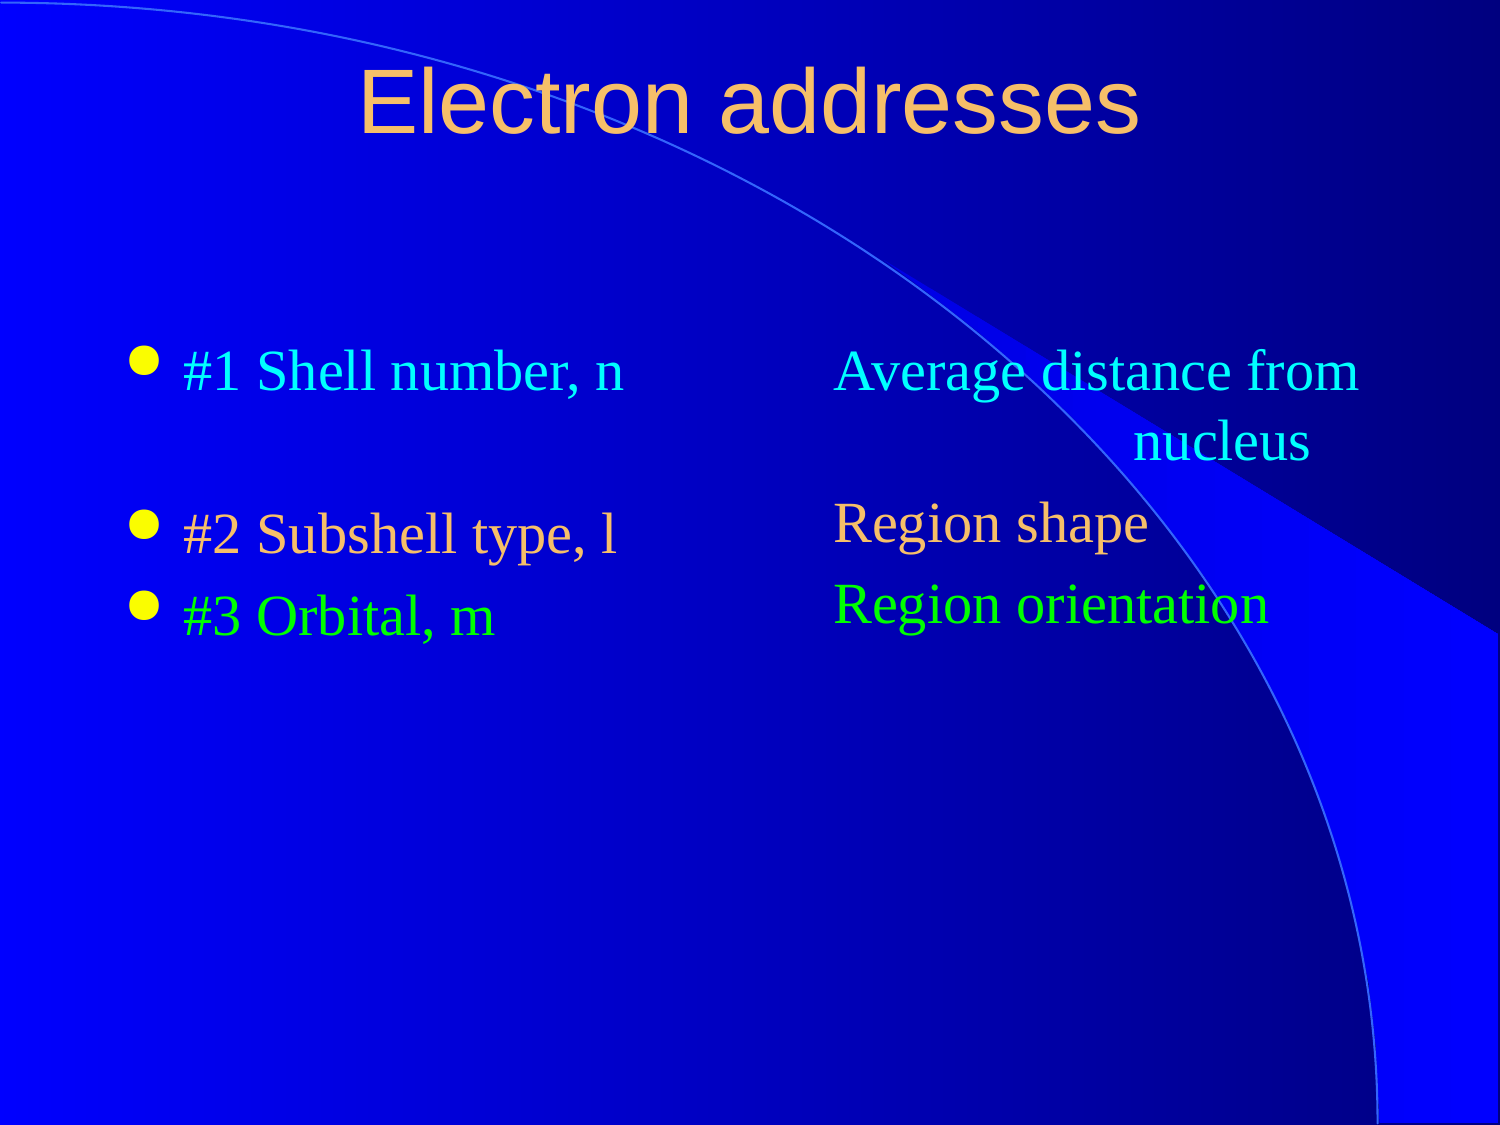

Electron addresses
#1 Shell number, n

#2 Subshell type, l
#3 Orbital, m
Average distance from             	nucleus
Region shape
Region orientation